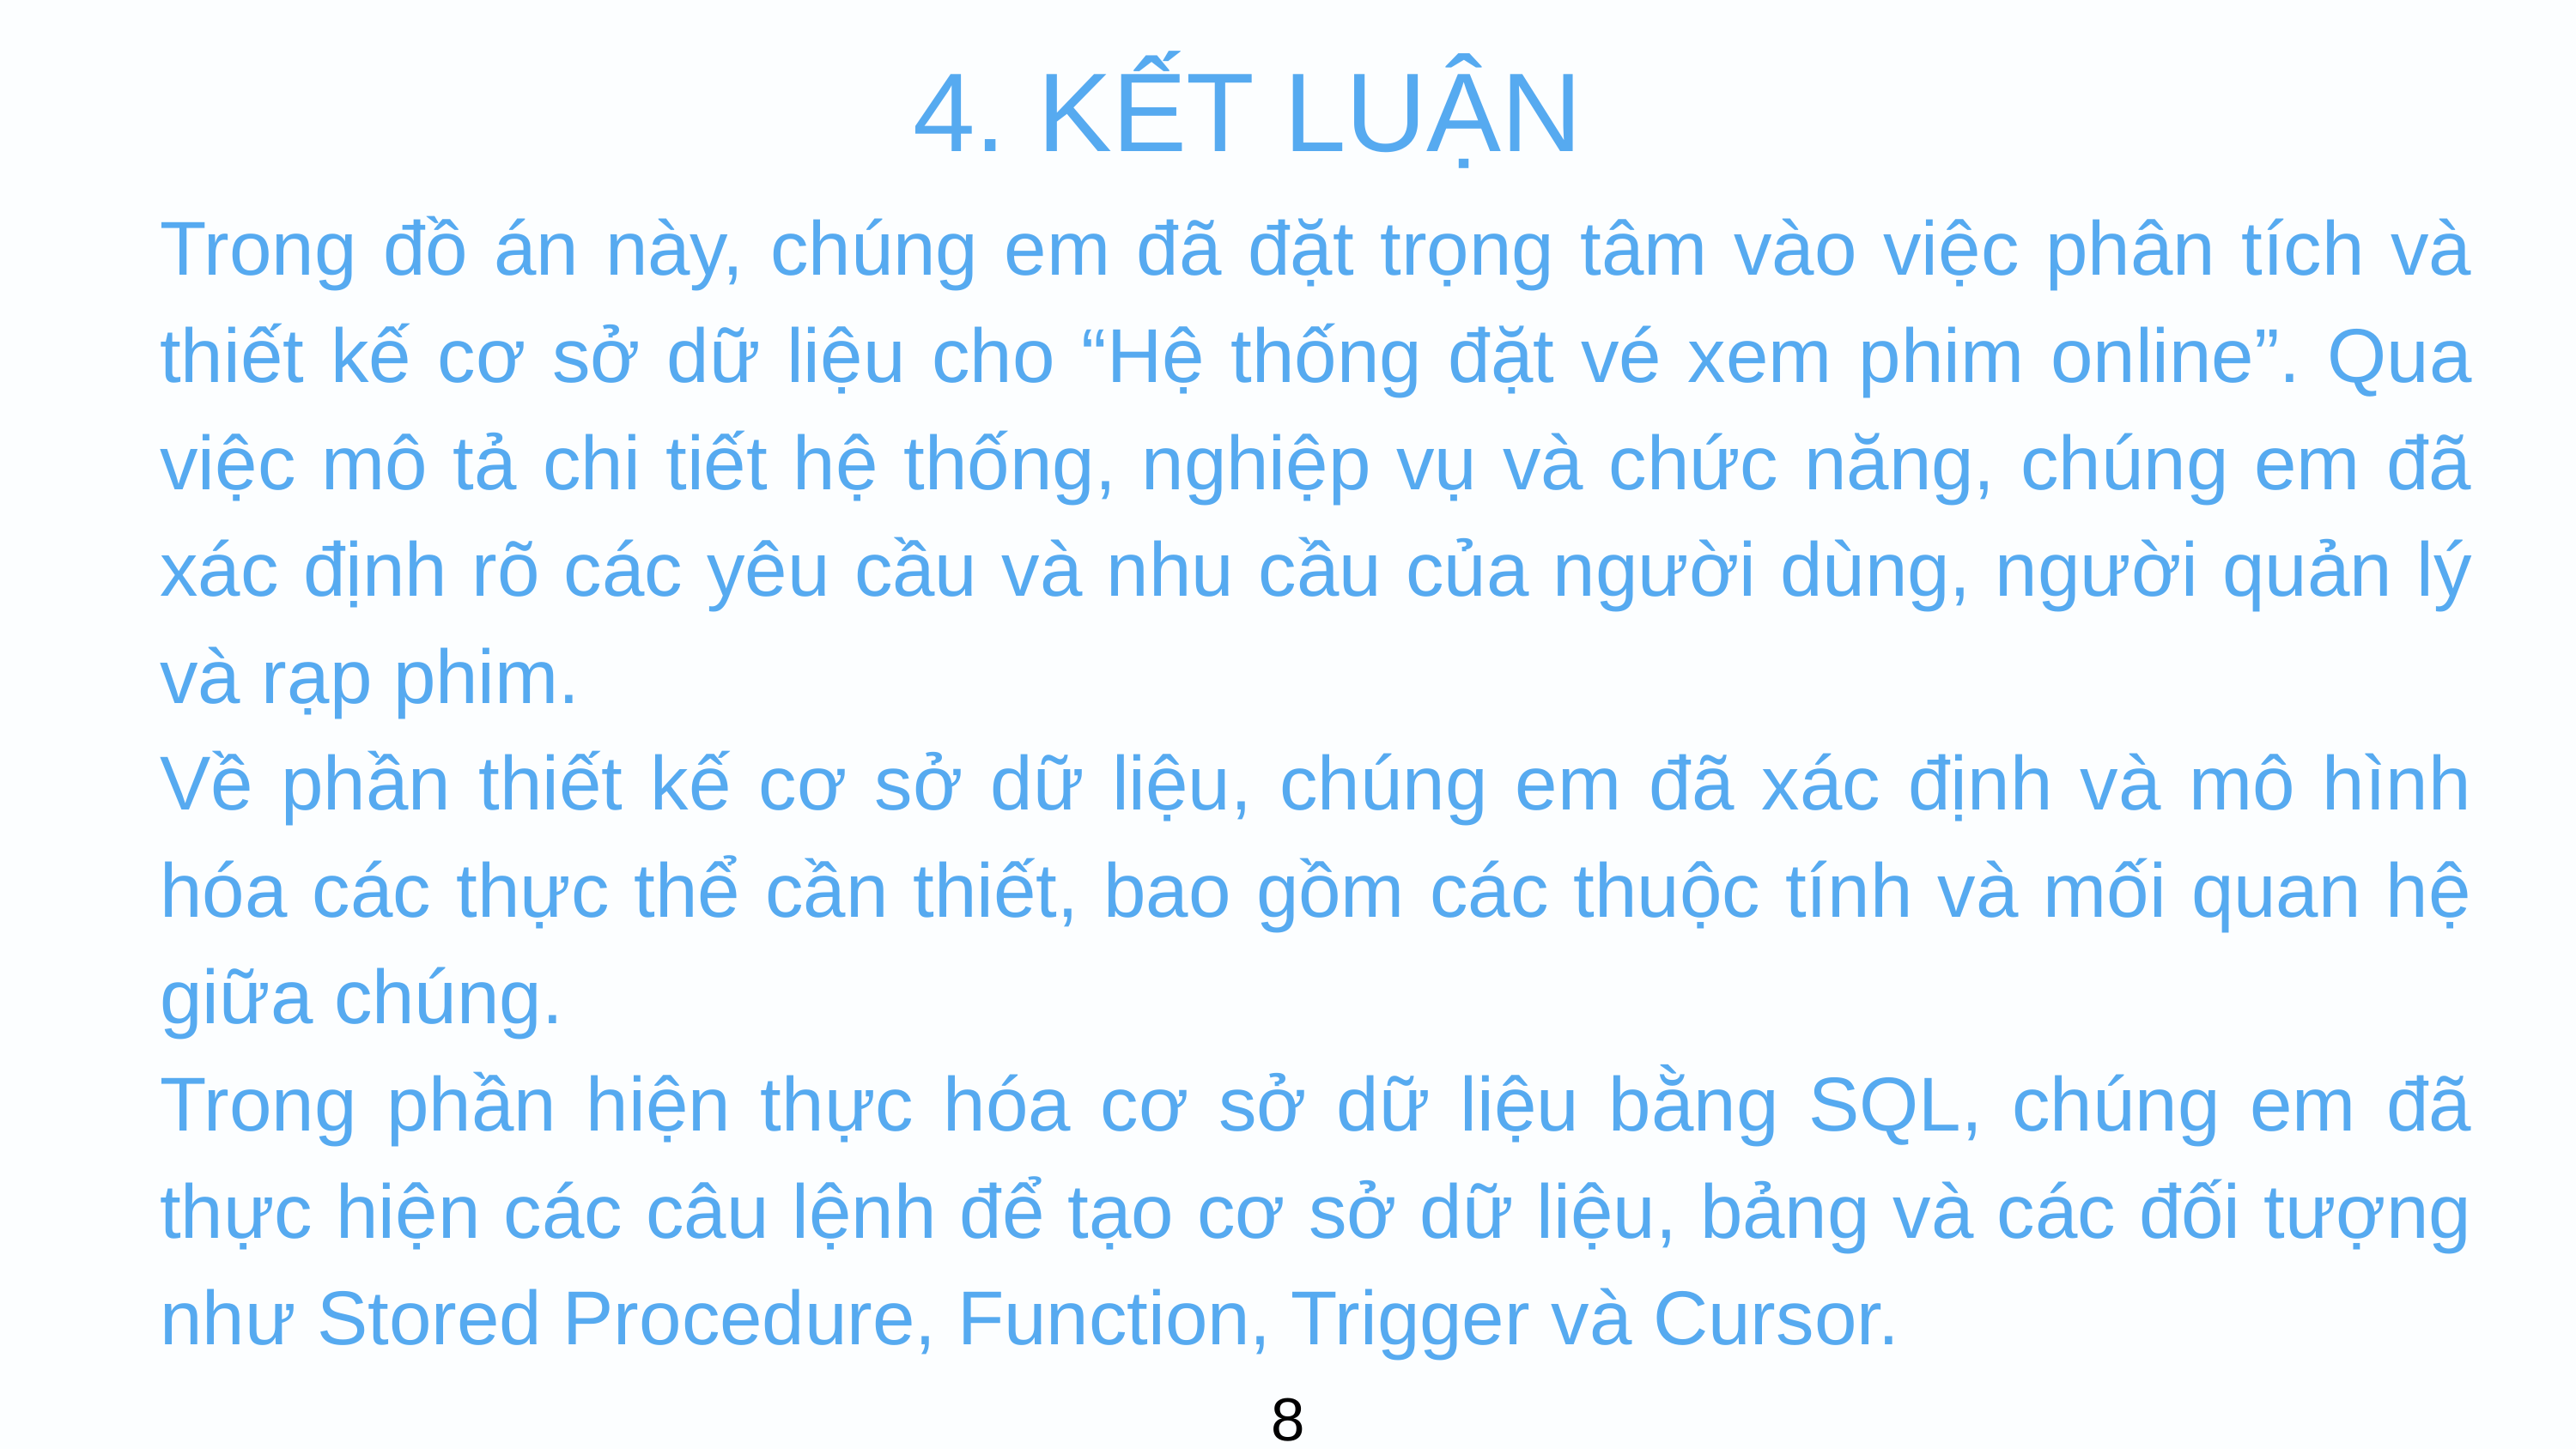

4. KẾT LUẬN
Trong đồ án này, chúng em đã đặt trọng tâm vào việc phân tích và thiết kế cơ sở dữ liệu cho “Hệ thống đặt vé xem phim online”. Qua việc mô tả chi tiết hệ thống, nghiệp vụ và chức năng, chúng em đã xác định rõ các yêu cầu và nhu cầu của người dùng, người quản lý và rạp phim.
Về phần thiết kế cơ sở dữ liệu, chúng em đã xác định và mô hình hóa các thực thể cần thiết, bao gồm các thuộc tính và mối quan hệ giữa chúng.
Trong phần hiện thực hóa cơ sở dữ liệu bằng SQL, chúng em đã thực hiện các câu lệnh để tạo cơ sở dữ liệu, bảng và các đối tượng như Stored Procedure, Function, Trigger và Cursor.
81